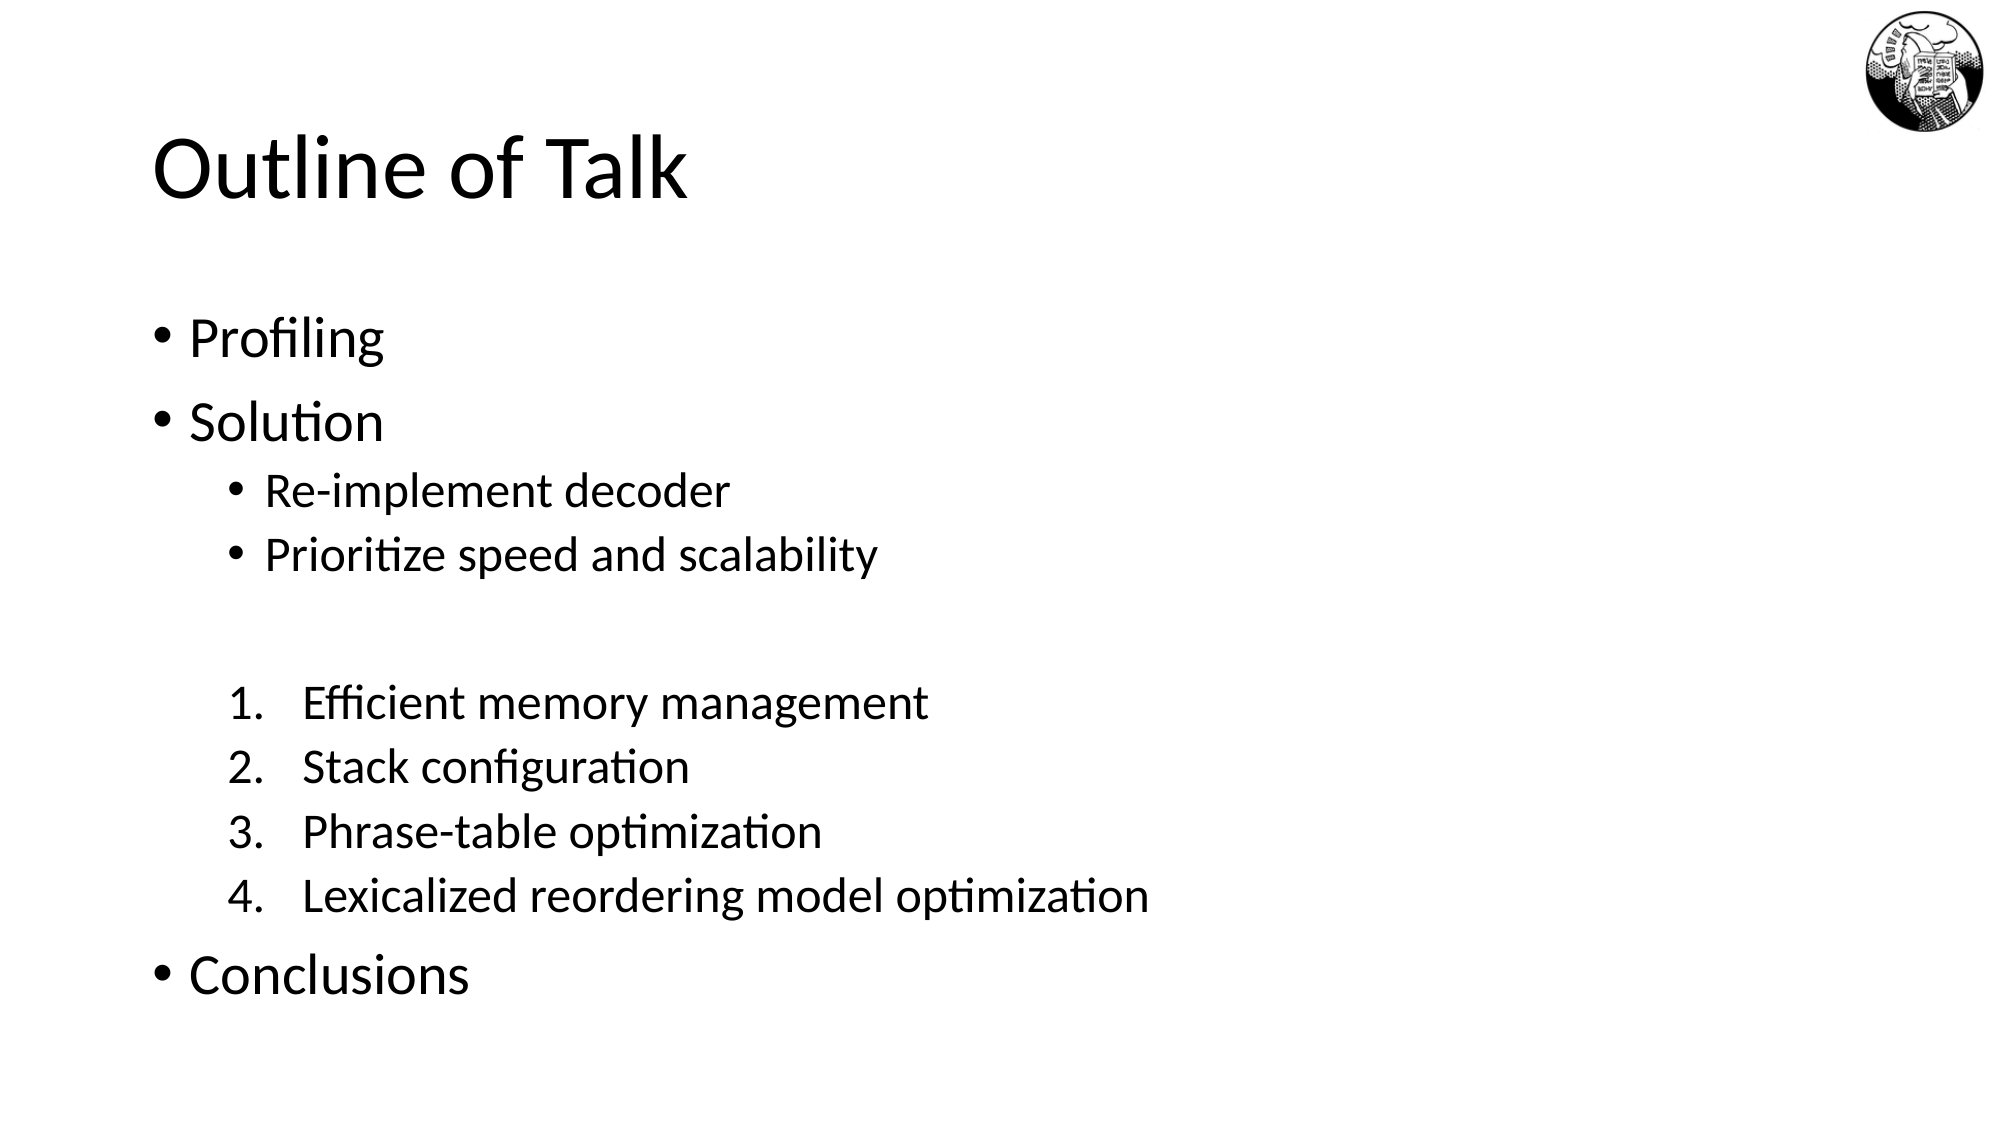

# Outline of Talk
Profiling
Solution
Re-implement decoder
Prioritize speed and scalability

Efficient memory management
Stack configuration
Phrase-table optimization
Lexicalized reordering model optimization
Conclusions